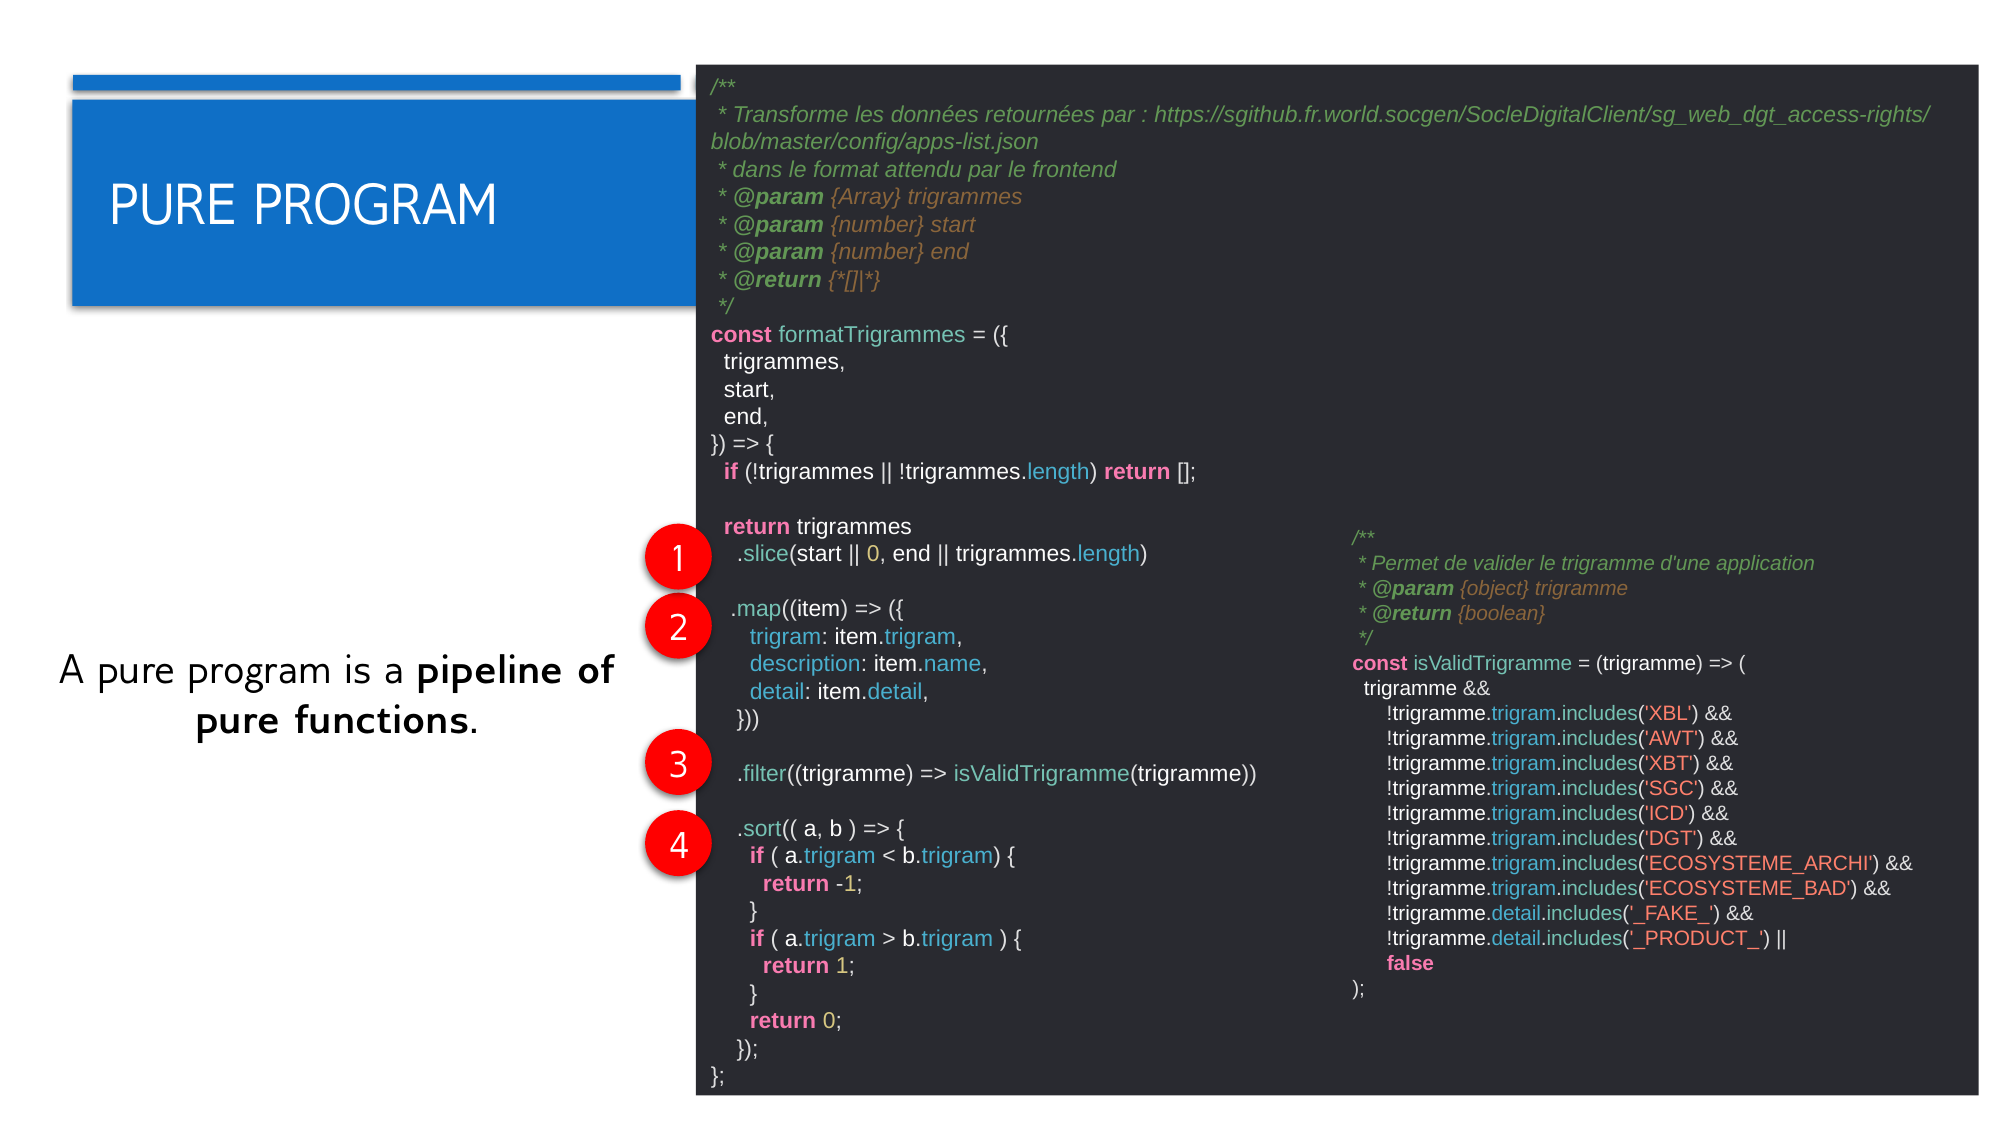

/**
 * Transforme les données retournées par : https://sgithub.fr.world.socgen/SocleDigitalClient/sg_web_dgt_access-rights/blob/master/config/apps-list.json
 * dans le format attendu par le frontend
 * @param {Array} trigrammes
 * @param {number} start
 * @param {number} end
 * @return {*[]|*}
 */
const formatTrigrammes = ({
  trigrammes,
  start,
  end,
}) => {
  if (!trigrammes || !trigrammes.length) return [];
  return trigrammes
    .slice(start || 0, end || trigrammes.length)
   .map((item) => ({
      trigram: item.trigram,
      description: item.name,
      detail: item.detail,
    }))
    .filter((trigramme) => isValidTrigramme(trigramme))
    .sort(( a, b ) => {
      if ( a.trigram < b.trigram) {
        return -1;
      }
      if ( a.trigram > b.trigram ) {
        return 1;
      }
      return 0;
    });
};
# pure program
/**
 * Permet de valider le trigramme d'une application
 * @param {object} trigramme
 * @return {boolean}
 */
const isValidTrigramme = (trigramme) => (
  trigramme &&
      !trigramme.trigram.includes('XBL') &&
      !trigramme.trigram.includes('AWT') &&
      !trigramme.trigram.includes('XBT') &&
      !trigramme.trigram.includes('SGC') &&
      !trigramme.trigram.includes('ICD') &&
      !trigramme.trigram.includes('DGT') &&
      !trigramme.trigram.includes('ECOSYSTEME_ARCHI') &&
      !trigramme.trigram.includes('ECOSYSTEME_BAD') &&
      !trigramme.detail.includes('_FAKE_') &&
      !trigramme.detail.includes('_PRODUCT_') ||
      false
);
1
2
A pure program is a pipeline of pure functions.
3
4